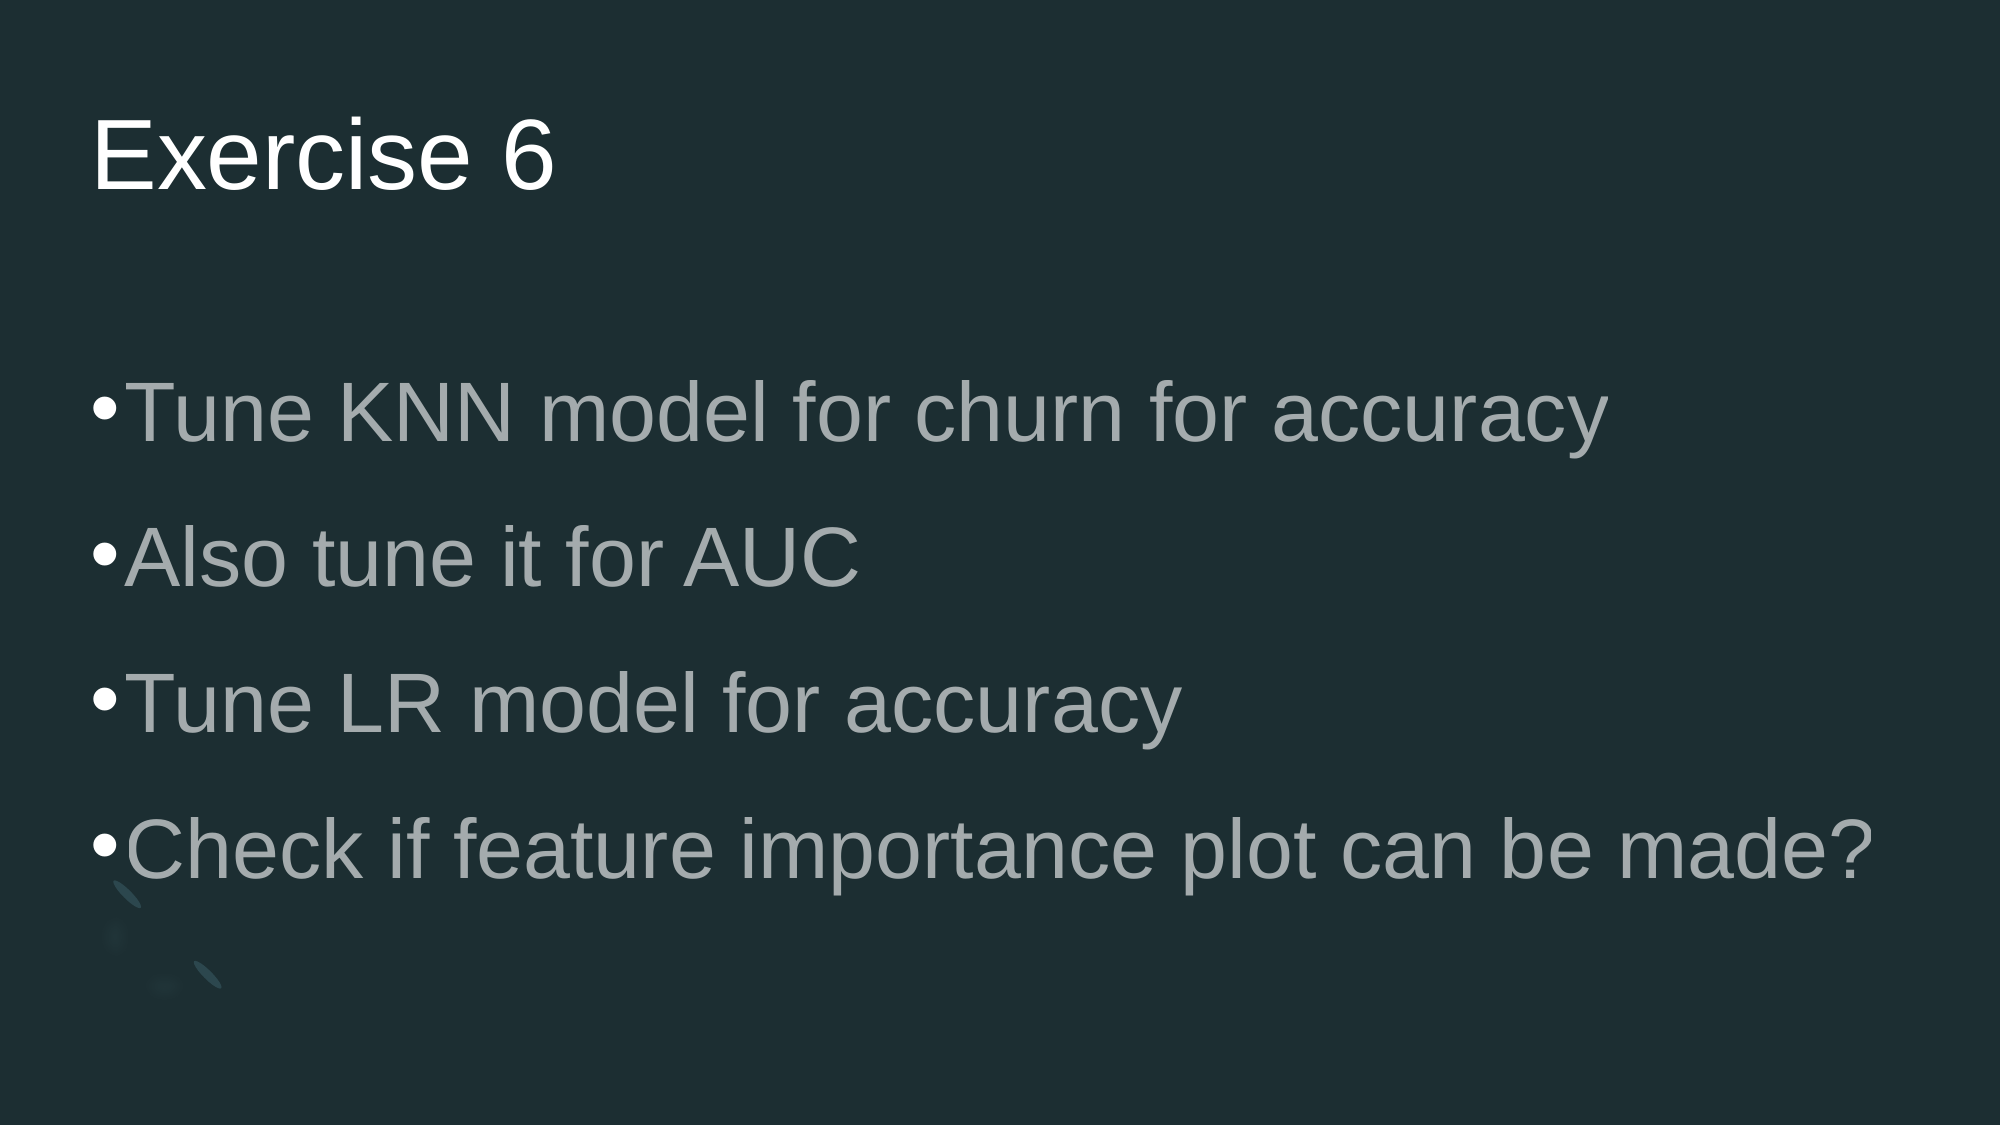

# Exercise 6
Tune KNN model for churn for accuracy
Also tune it for AUC
Tune LR model for accuracy
Check if feature importance plot can be made?